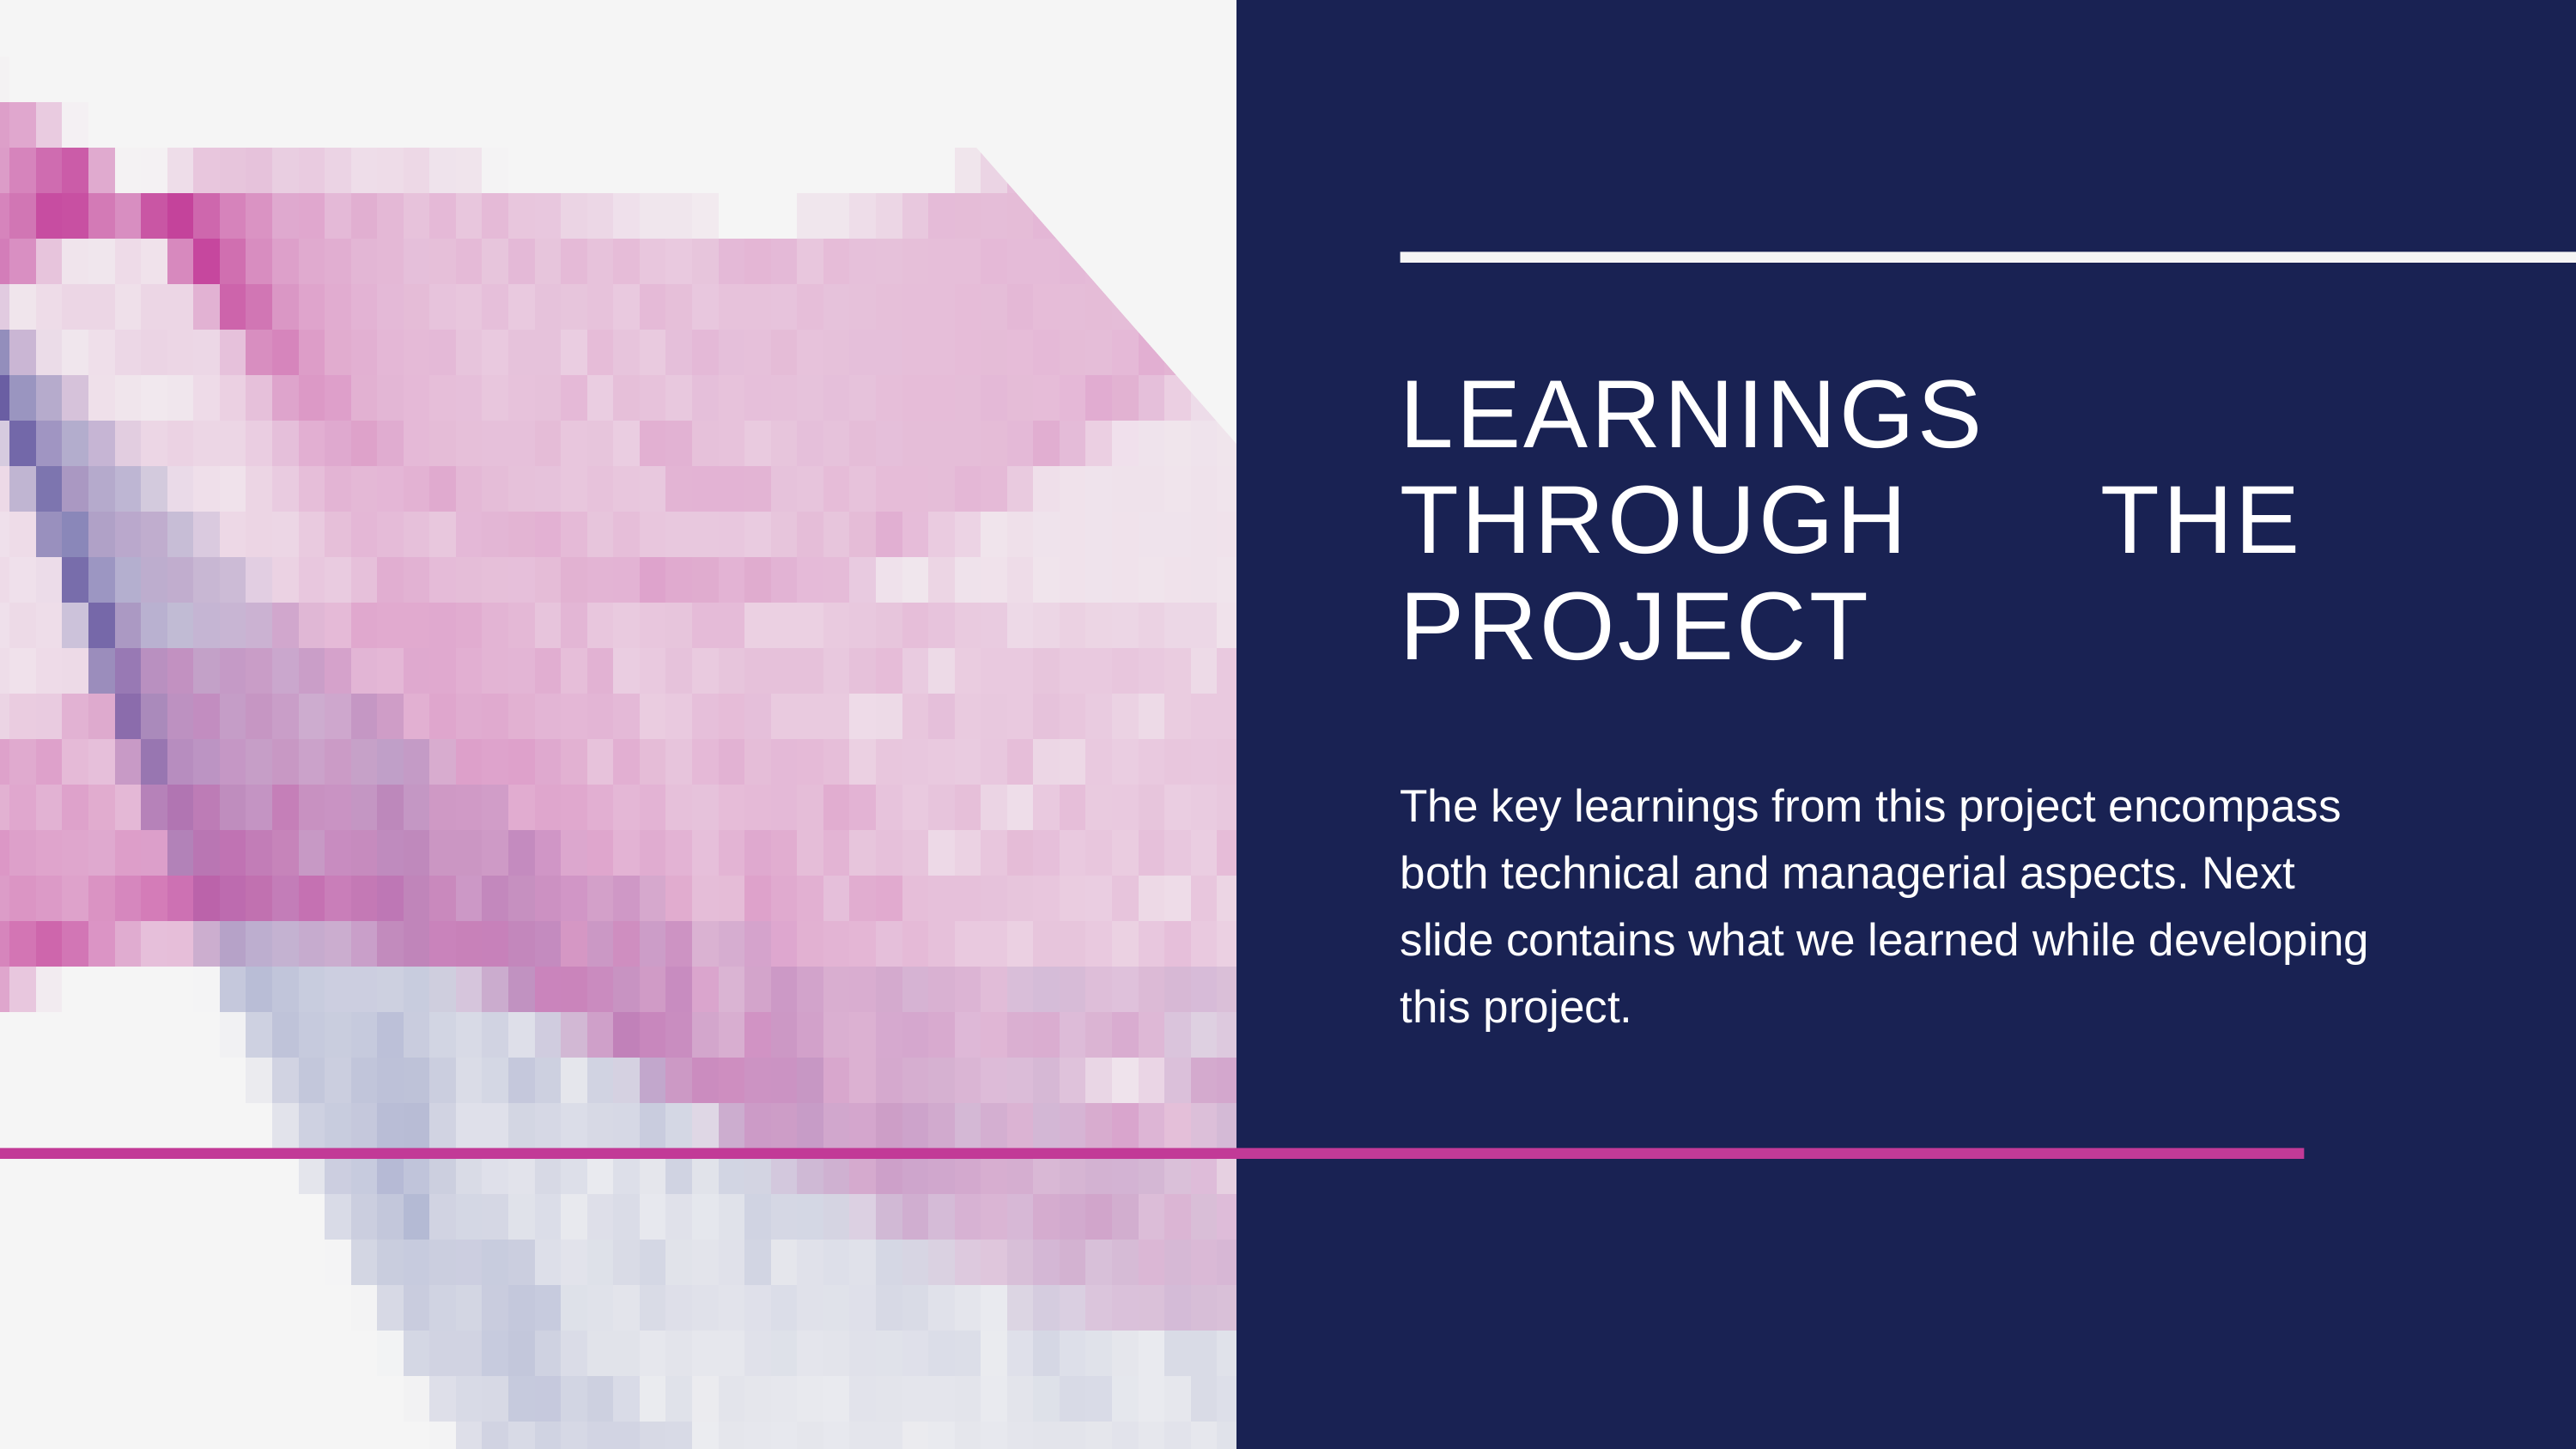

LEARNINGS THROUGH THE PROJECT
The key learnings from this project encompass both technical and managerial aspects. Next slide contains what we learned while developing this project.